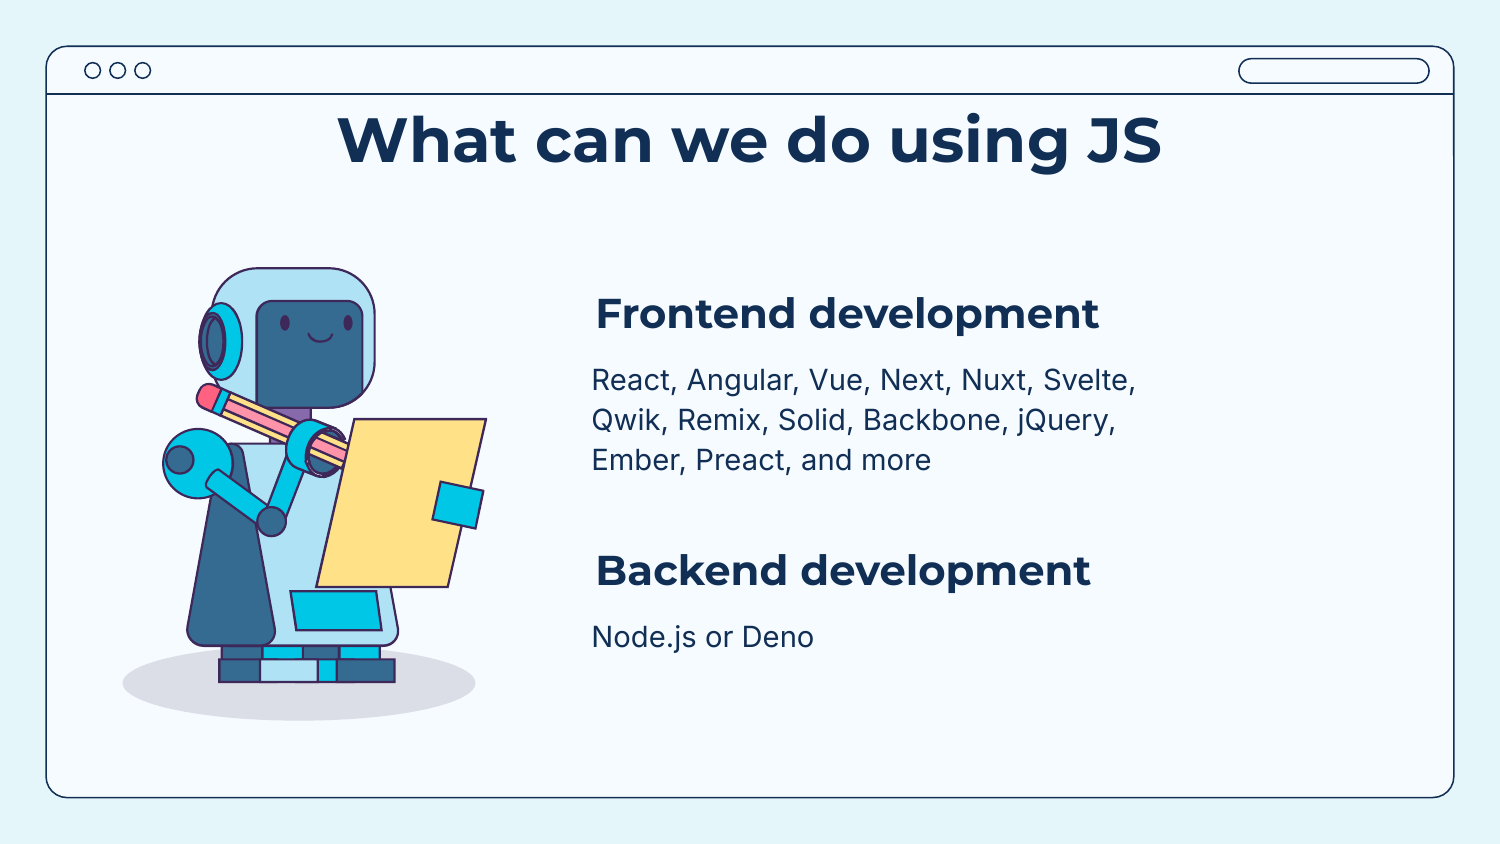

# What can we do using JS

Frontend development
React, Angular, Vue, Next, Nuxt, Svelte, Qwik, Remix, Solid, Backbone, jQuery, Ember, Preact, and more
Backend development
Node.js or Deno